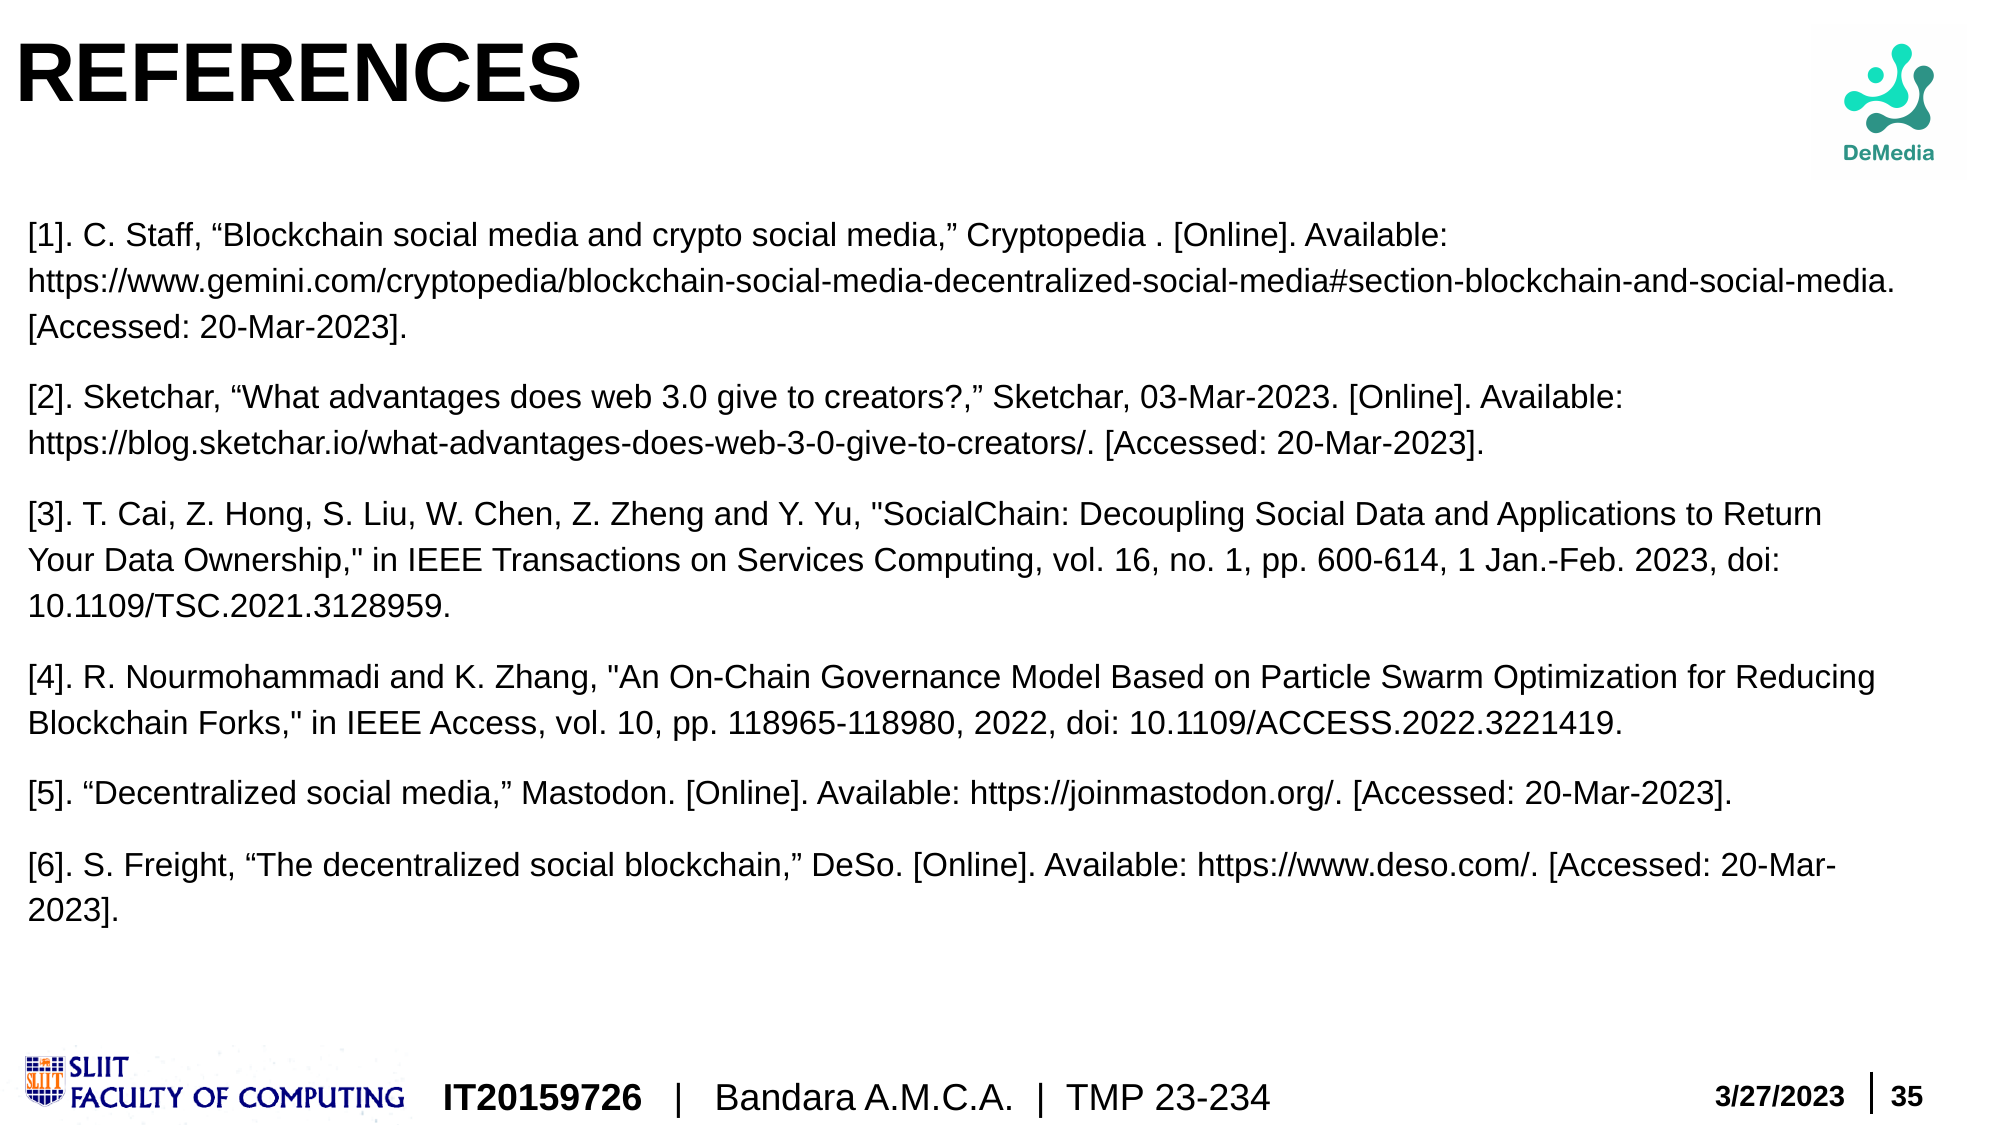

# REFERENCES
[1]. C. Staff, “Blockchain social media and crypto social media,” Cryptopedia . [Online]. Available: https://www.gemini.com/cryptopedia/blockchain-social-media-decentralized-social-media#section-blockchain-and-social-media. [Accessed: 20-Mar-2023].
[2]. Sketchar, “What advantages does web 3.0 give to creators?,” Sketchar, 03-Mar-2023. [Online]. Available: https://blog.sketchar.io/what-advantages-does-web-3-0-give-to-creators/. [Accessed: 20-Mar-2023].
[3]. T. Cai, Z. Hong, S. Liu, W. Chen, Z. Zheng and Y. Yu, "SocialChain: Decoupling Social Data and Applications to Return Your Data Ownership," in IEEE Transactions on Services Computing, vol. 16, no. 1, pp. 600-614, 1 Jan.-Feb. 2023, doi: 10.1109/TSC.2021.3128959.
[4]. R. Nourmohammadi and K. Zhang, "An On-Chain Governance Model Based on Particle Swarm Optimization for Reducing Blockchain Forks," in IEEE Access, vol. 10, pp. 118965-118980, 2022, doi: 10.1109/ACCESS.2022.3221419.
[5]. “Decentralized social media,” Mastodon. [Online]. Available: https://joinmastodon.org/. [Accessed: 20-Mar-2023].
[6]. S. Freight, “The decentralized social blockchain,” DeSo. [Online]. Available: https://www.deso.com/. [Accessed: 20-Mar-2023].
IT20159726   |   Bandara A.M.C.A.  |  TMP 23-234